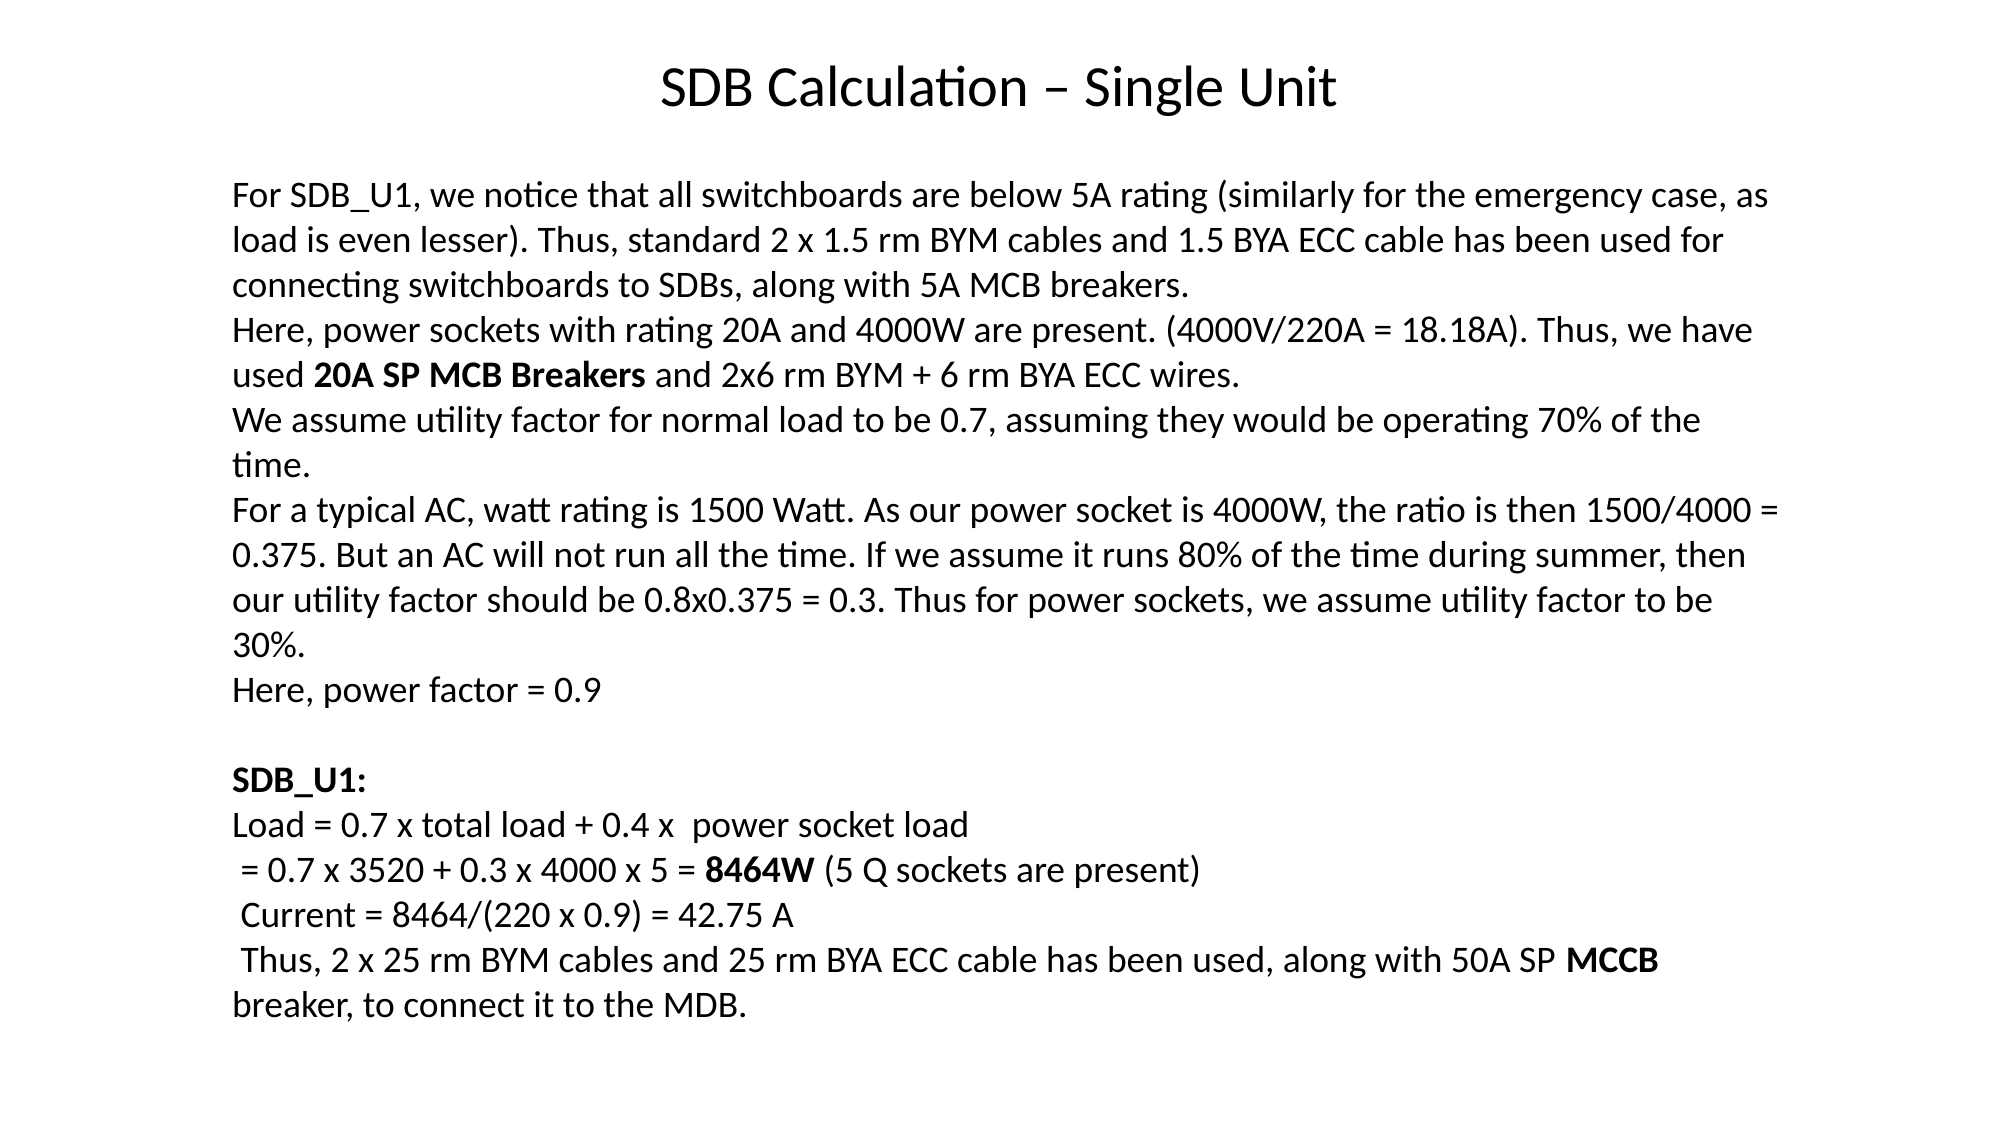

SDB Calculation – Single Unit
For SDB_U1, we notice that all switchboards are below 5A rating (similarly for the emergency case, as load is even lesser). Thus, standard 2 x 1.5 rm BYM cables and 1.5 BYA ECC cable has been used for connecting switchboards to SDBs, along with 5A MCB breakers.
Here, power sockets with rating 20A and 4000W are present. (4000V/220A = 18.18A). Thus, we have used 20A SP MCB Breakers and 2x6 rm BYM + 6 rm BYA ECC wires.
We assume utility factor for normal load to be 0.7, assuming they would be operating 70% of the time.
For a typical AC, watt rating is 1500 Watt. As our power socket is 4000W, the ratio is then 1500/4000 = 0.375. But an AC will not run all the time. If we assume it runs 80% of the time during summer, then our utility factor should be 0.8x0.375 = 0.3. Thus for power sockets, we assume utility factor to be 30%.
Here, power factor = 0.9

SDB_U1:
Load = 0.7 x total load + 0.4 x  power socket load
 = 0.7 x 3520 + 0.3 x 4000 x 5 = 8464W (5 Q sockets are present)
 Current = 8464/(220 x 0.9) = 42.75 A
 Thus, 2 x 25 rm BYM cables and 25 rm BYA ECC cable has been used, along with 50A SP MCCB breaker, to connect it to the MDB.